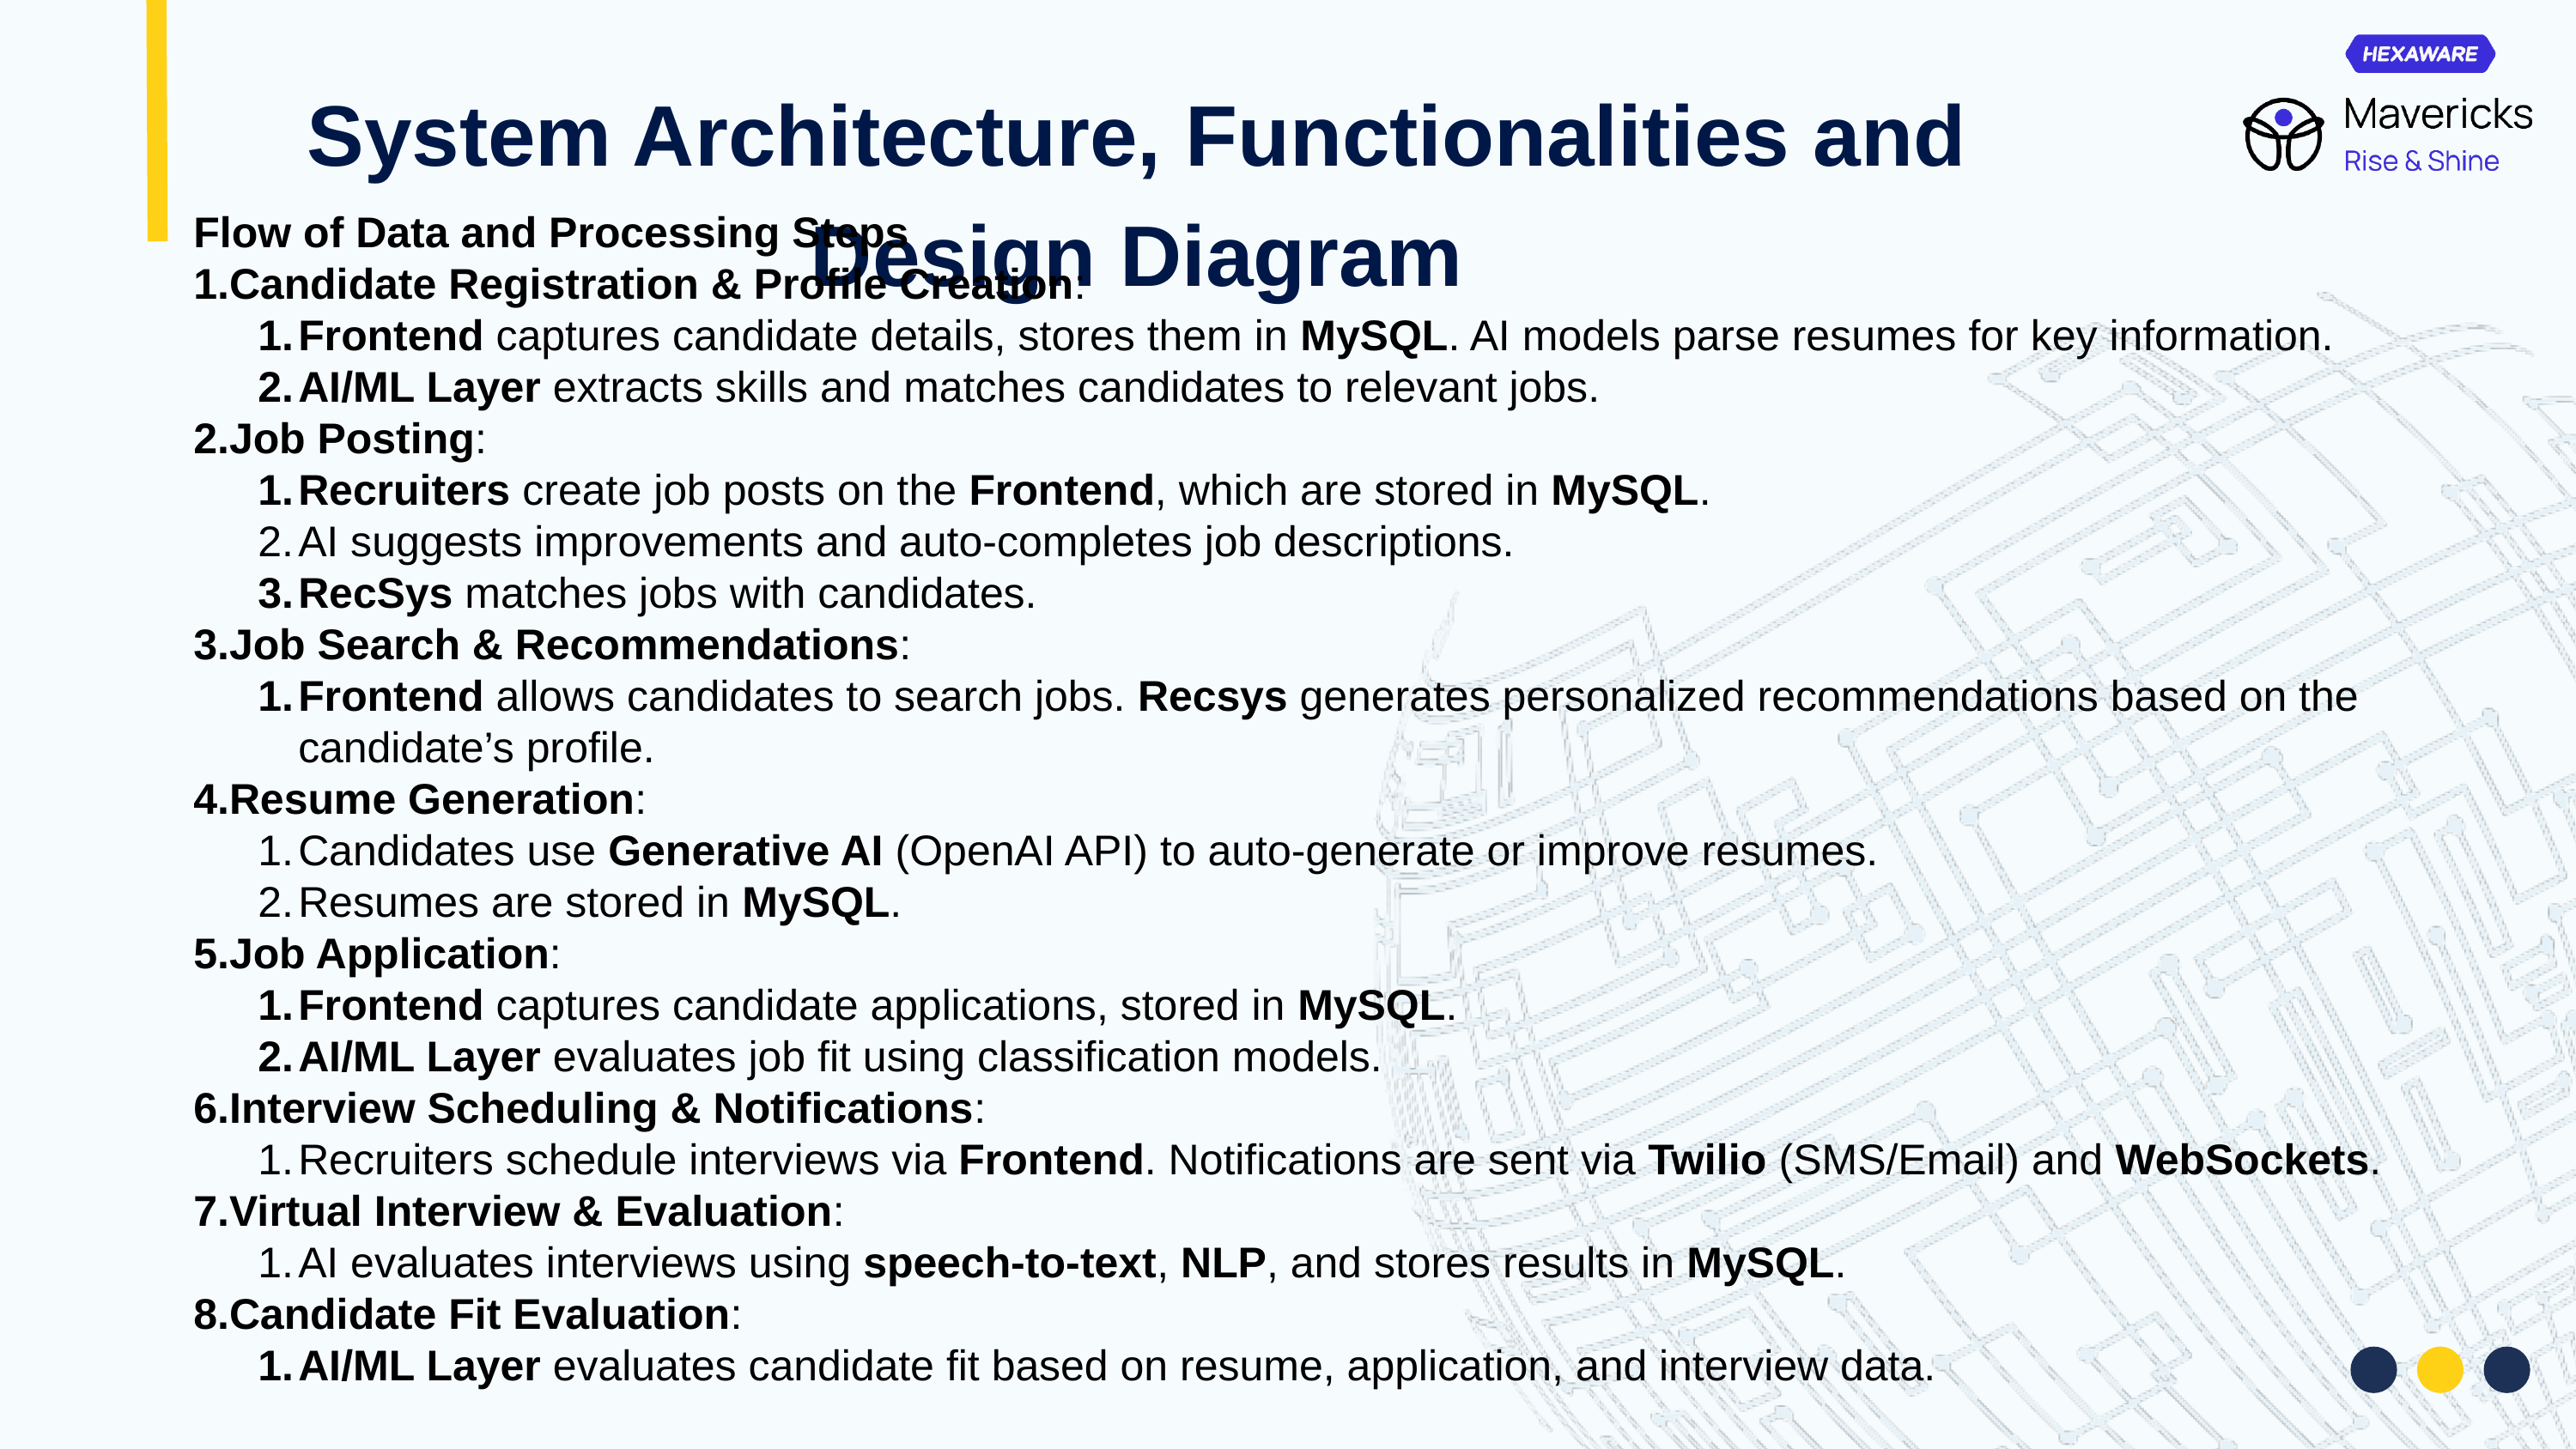

System Architecture, Functionalities and Design Diagram

Flow of Data and Processing Steps
Candidate Registration & Profile Creation:
Frontend captures candidate details, stores them in MySQL. AI models parse resumes for key information.
AI/ML Layer extracts skills and matches candidates to relevant jobs.
Job Posting:
Recruiters create job posts on the Frontend, which are stored in MySQL.
AI suggests improvements and auto-completes job descriptions.
RecSys matches jobs with candidates.
Job Search & Recommendations:
Frontend allows candidates to search jobs. Recsys generates personalized recommendations based on the candidate’s profile.
Resume Generation:
Candidates use Generative AI (OpenAI API) to auto-generate or improve resumes.
Resumes are stored in MySQL.
Job Application:
Frontend captures candidate applications, stored in MySQL.
AI/ML Layer evaluates job fit using classification models.
Interview Scheduling & Notifications:
Recruiters schedule interviews via Frontend. Notifications are sent via Twilio (SMS/Email) and WebSockets.
Virtual Interview & Evaluation:
AI evaluates interviews using speech-to-text, NLP, and stores results in MySQL.
Candidate Fit Evaluation:
AI/ML Layer evaluates candidate fit based on resume, application, and interview data.